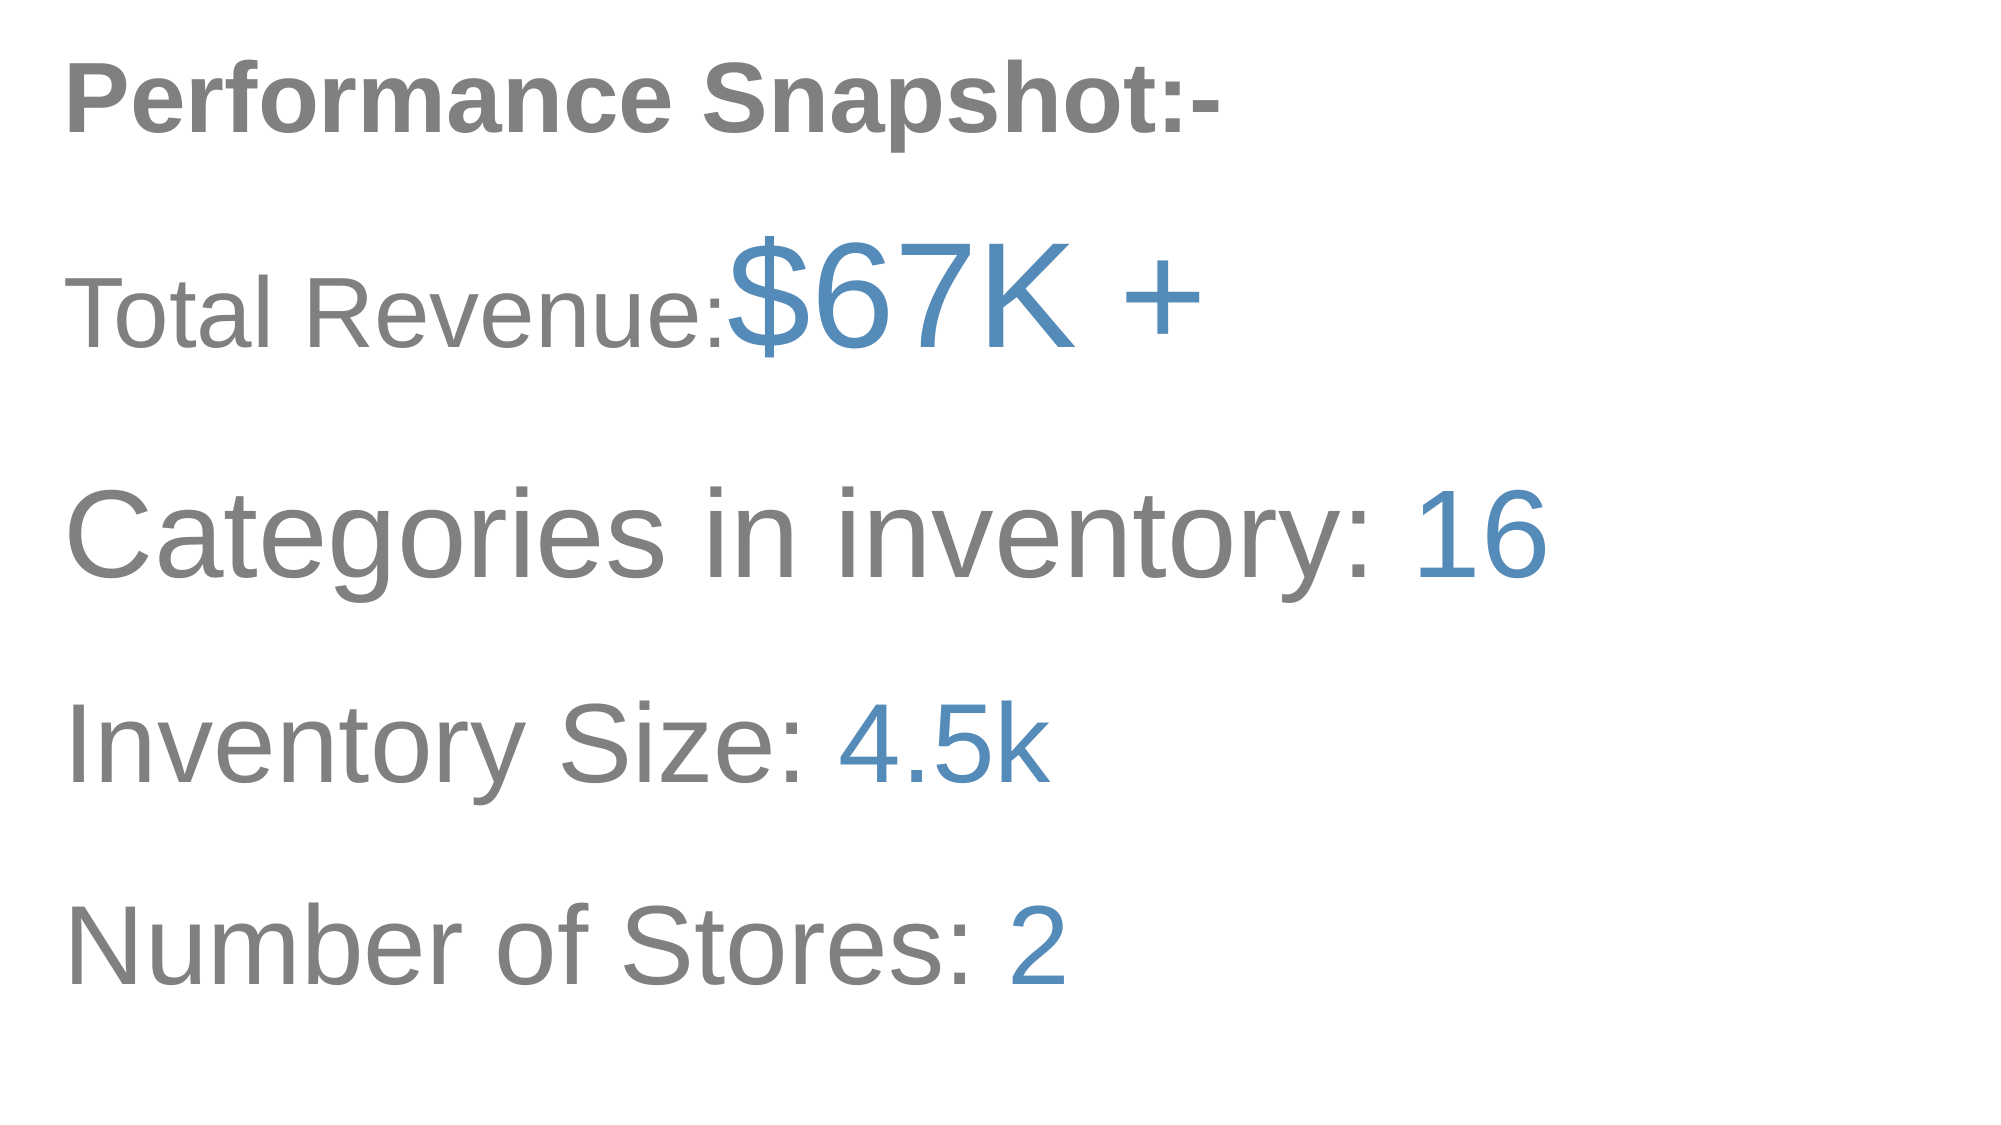

Performance Snapshot:-

Total Revenue:$67K +
Categories in inventory: 16
Inventory Size: 4.5k
Number of Stores: 2